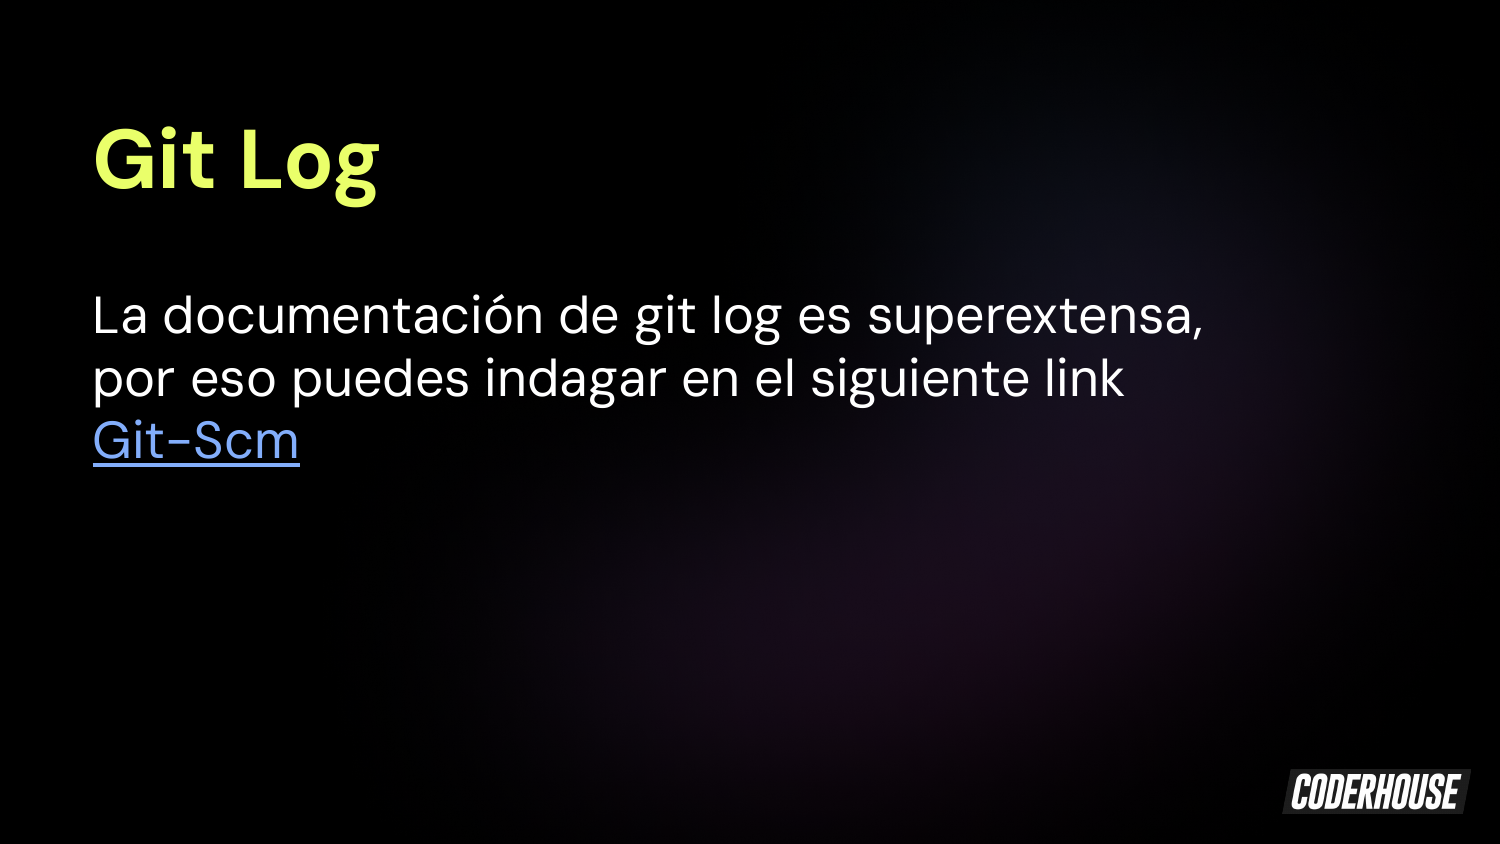

Git Log
La documentación de git log es superextensa, por eso puedes indagar en el siguiente link Git-Scm